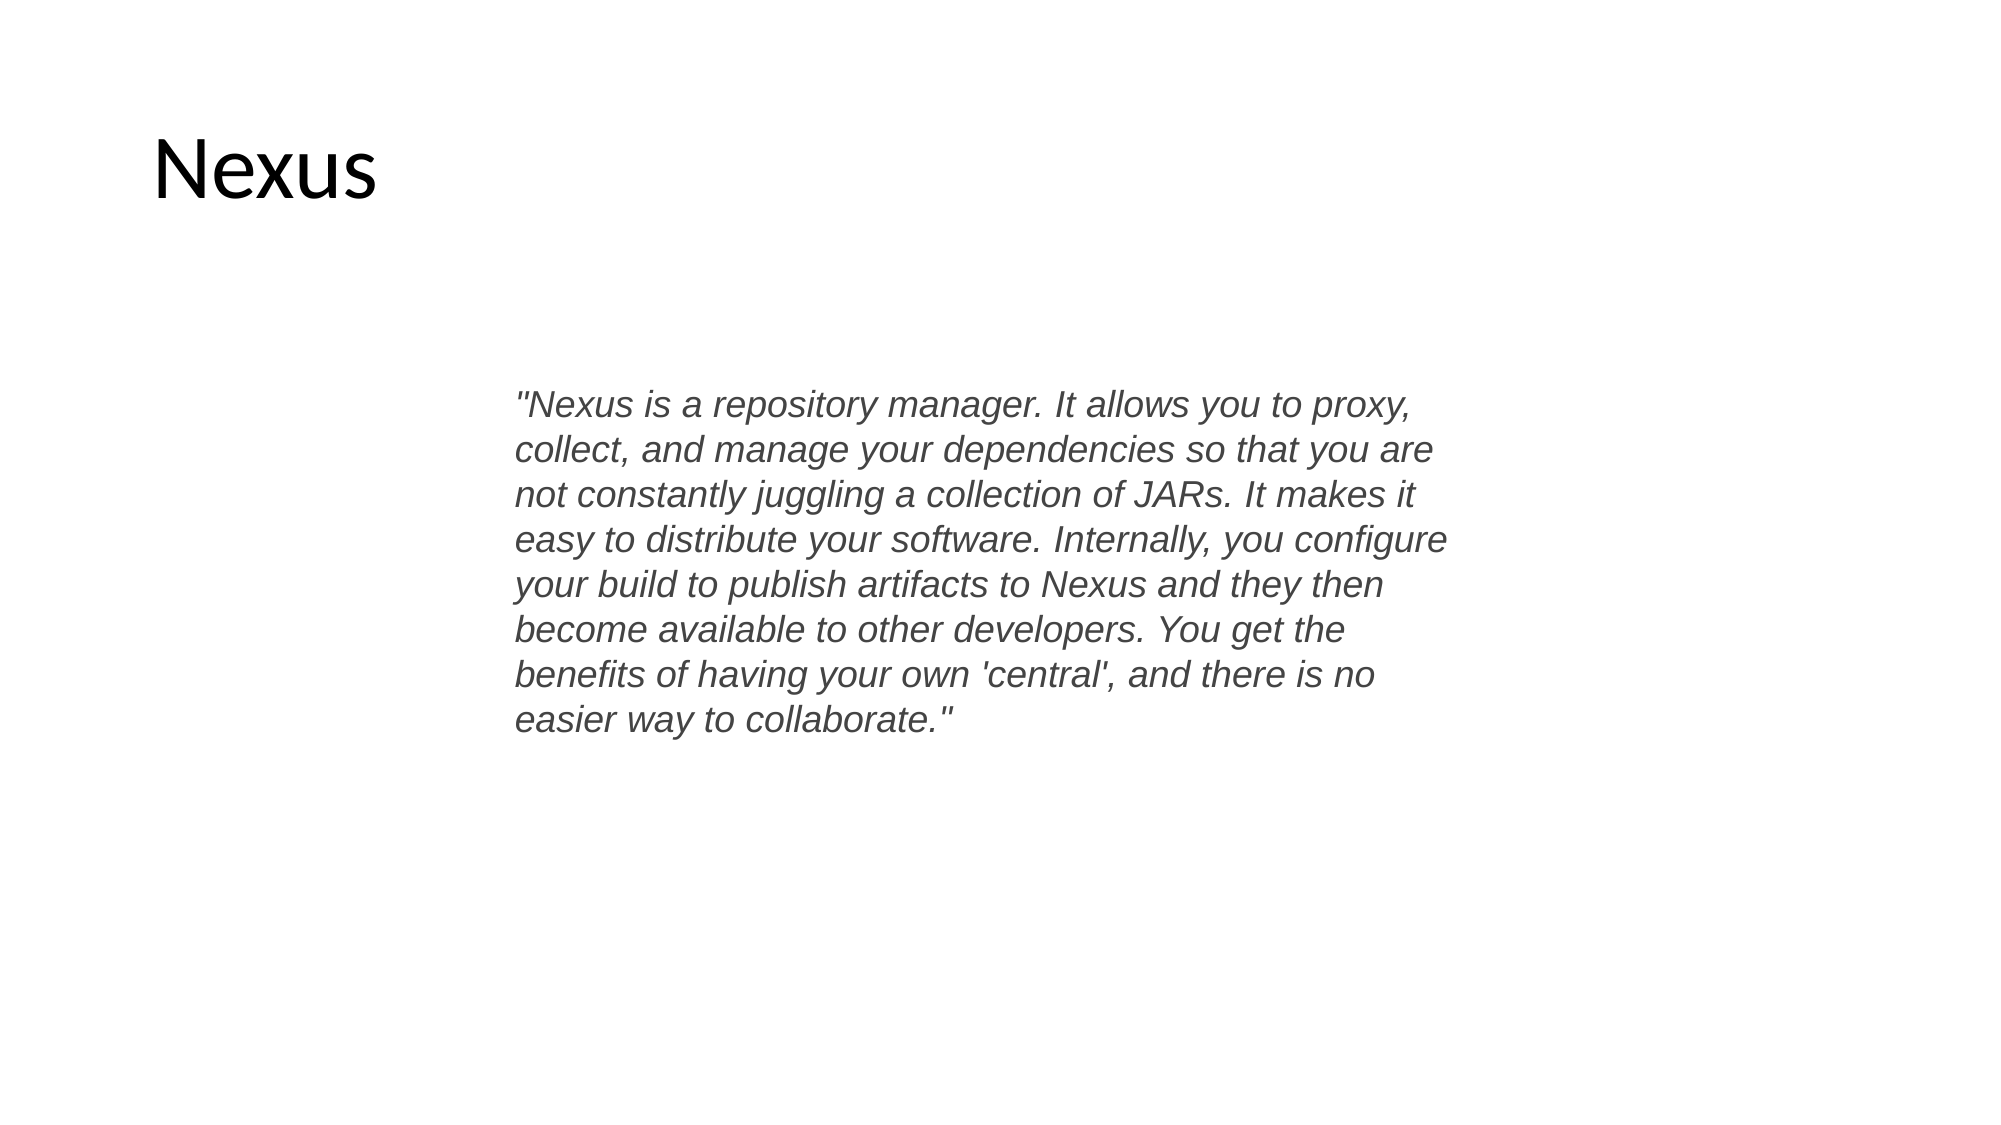

# Nexus

"Nexus is a repository manager. It allows you to proxy, collect, and manage your dependencies so that you are not constantly juggling a collection of JARs. It makes it easy to distribute your software. Internally, you configure your build to publish artifacts to Nexus and they then become available to other developers. You get the benefits of having your own 'central', and there is no easier way to collaborate."